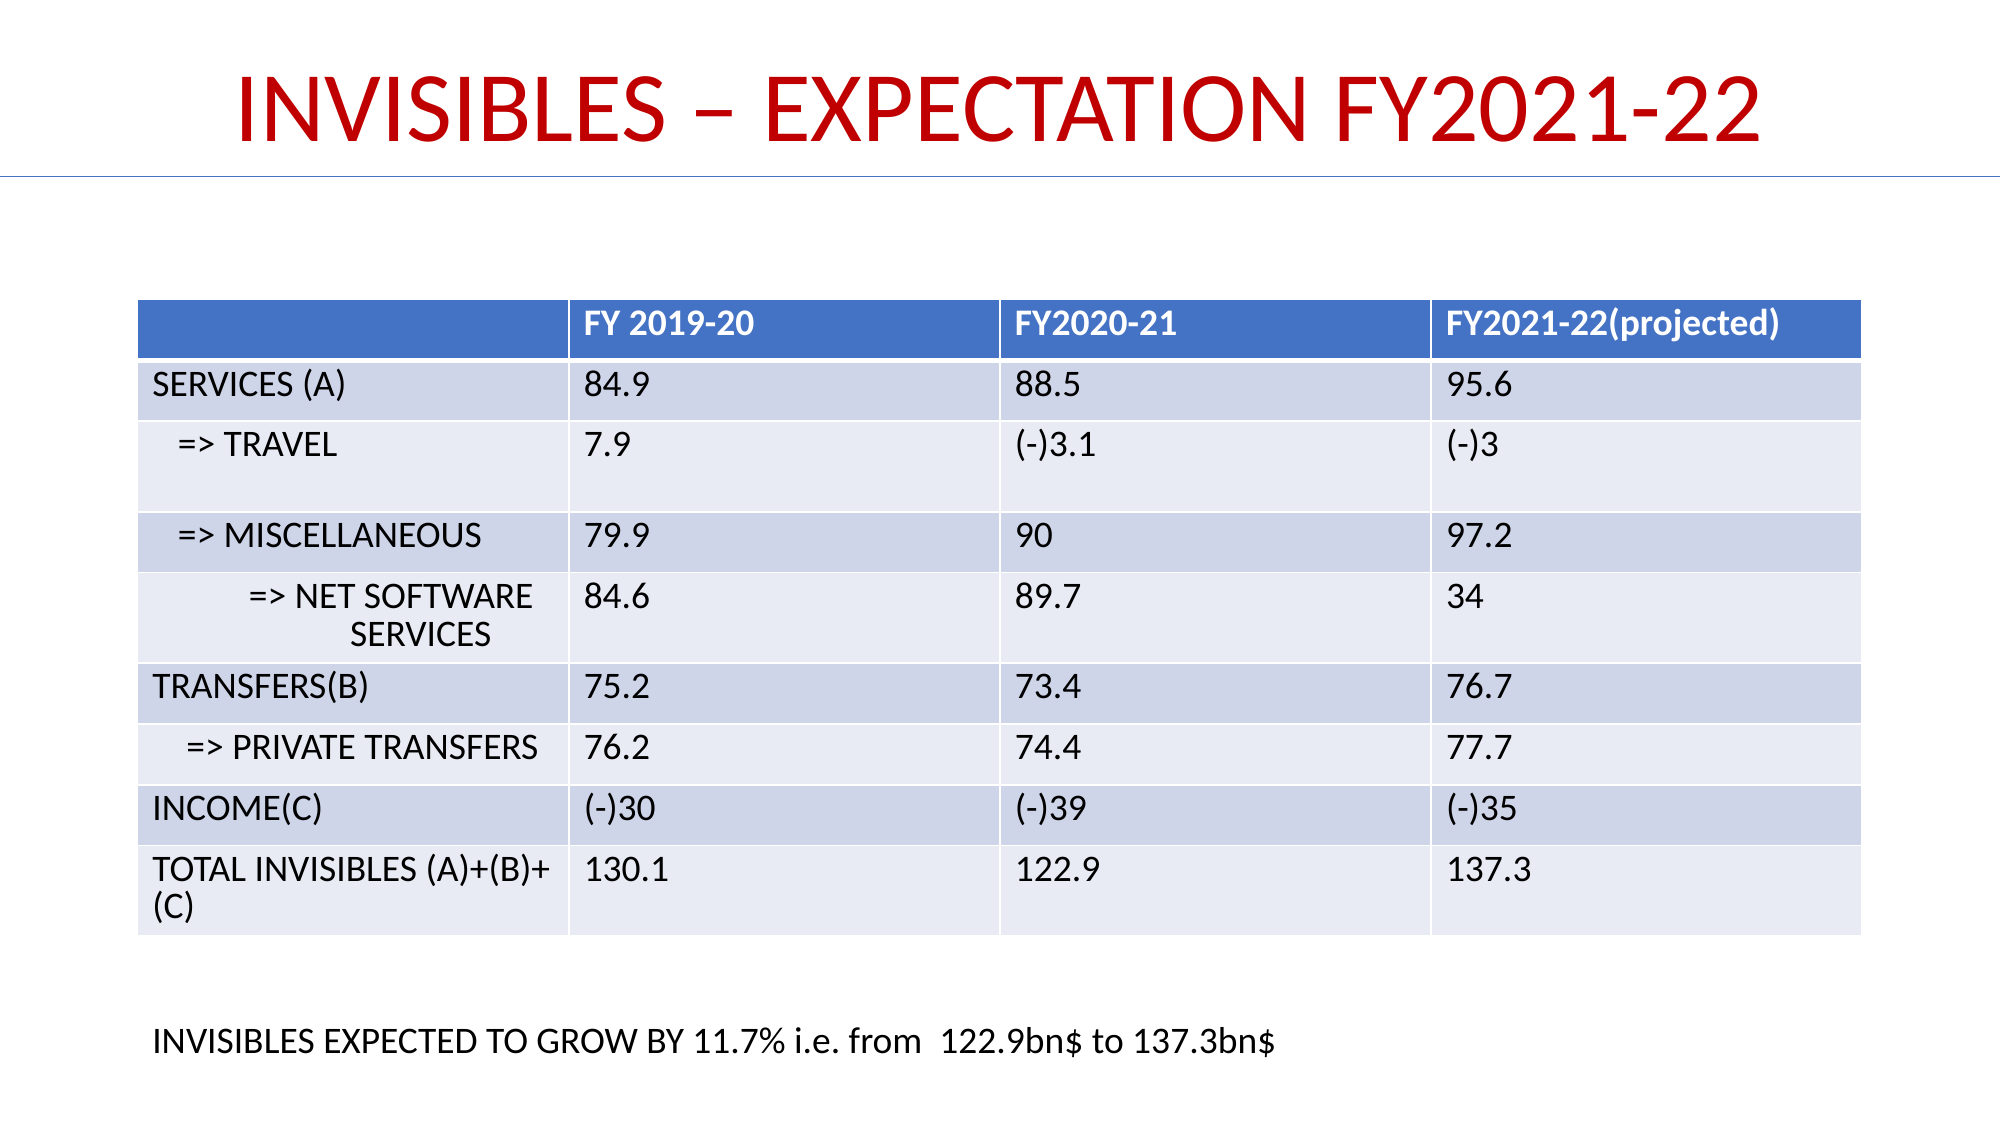

# INVISIBLES – EXPECTATION FY2021-22
|  | FY 2019-20 | FY2020-21 | FY2021-22(projected) |
| --- | --- | --- | --- |
| SERVICES (A) | 84.9 | 88.5 | 95.6 |
| => TRAVEL | 7.9 | (-)3.1 | (-)3 |
| => MISCELLANEOUS | 79.9 | 90 | 97.2 |
| => NET SOFTWARE SERVICES | 84.6 | 89.7 | 34 |
| TRANSFERS(B) | 75.2 | 73.4 | 76.7 |
| => PRIVATE TRANSFERS | 76.2 | 74.4 | 77.7 |
| INCOME(C) | (-)30 | (-)39 | (-)35 |
| TOTAL INVISIBLES (A)+(B)+(C) | 130.1 | 122.9 | 137.3 |
INVISIBLES EXPECTED TO GROW BY 11.7% i.e. from  122.9bn$ to 137.3bn$